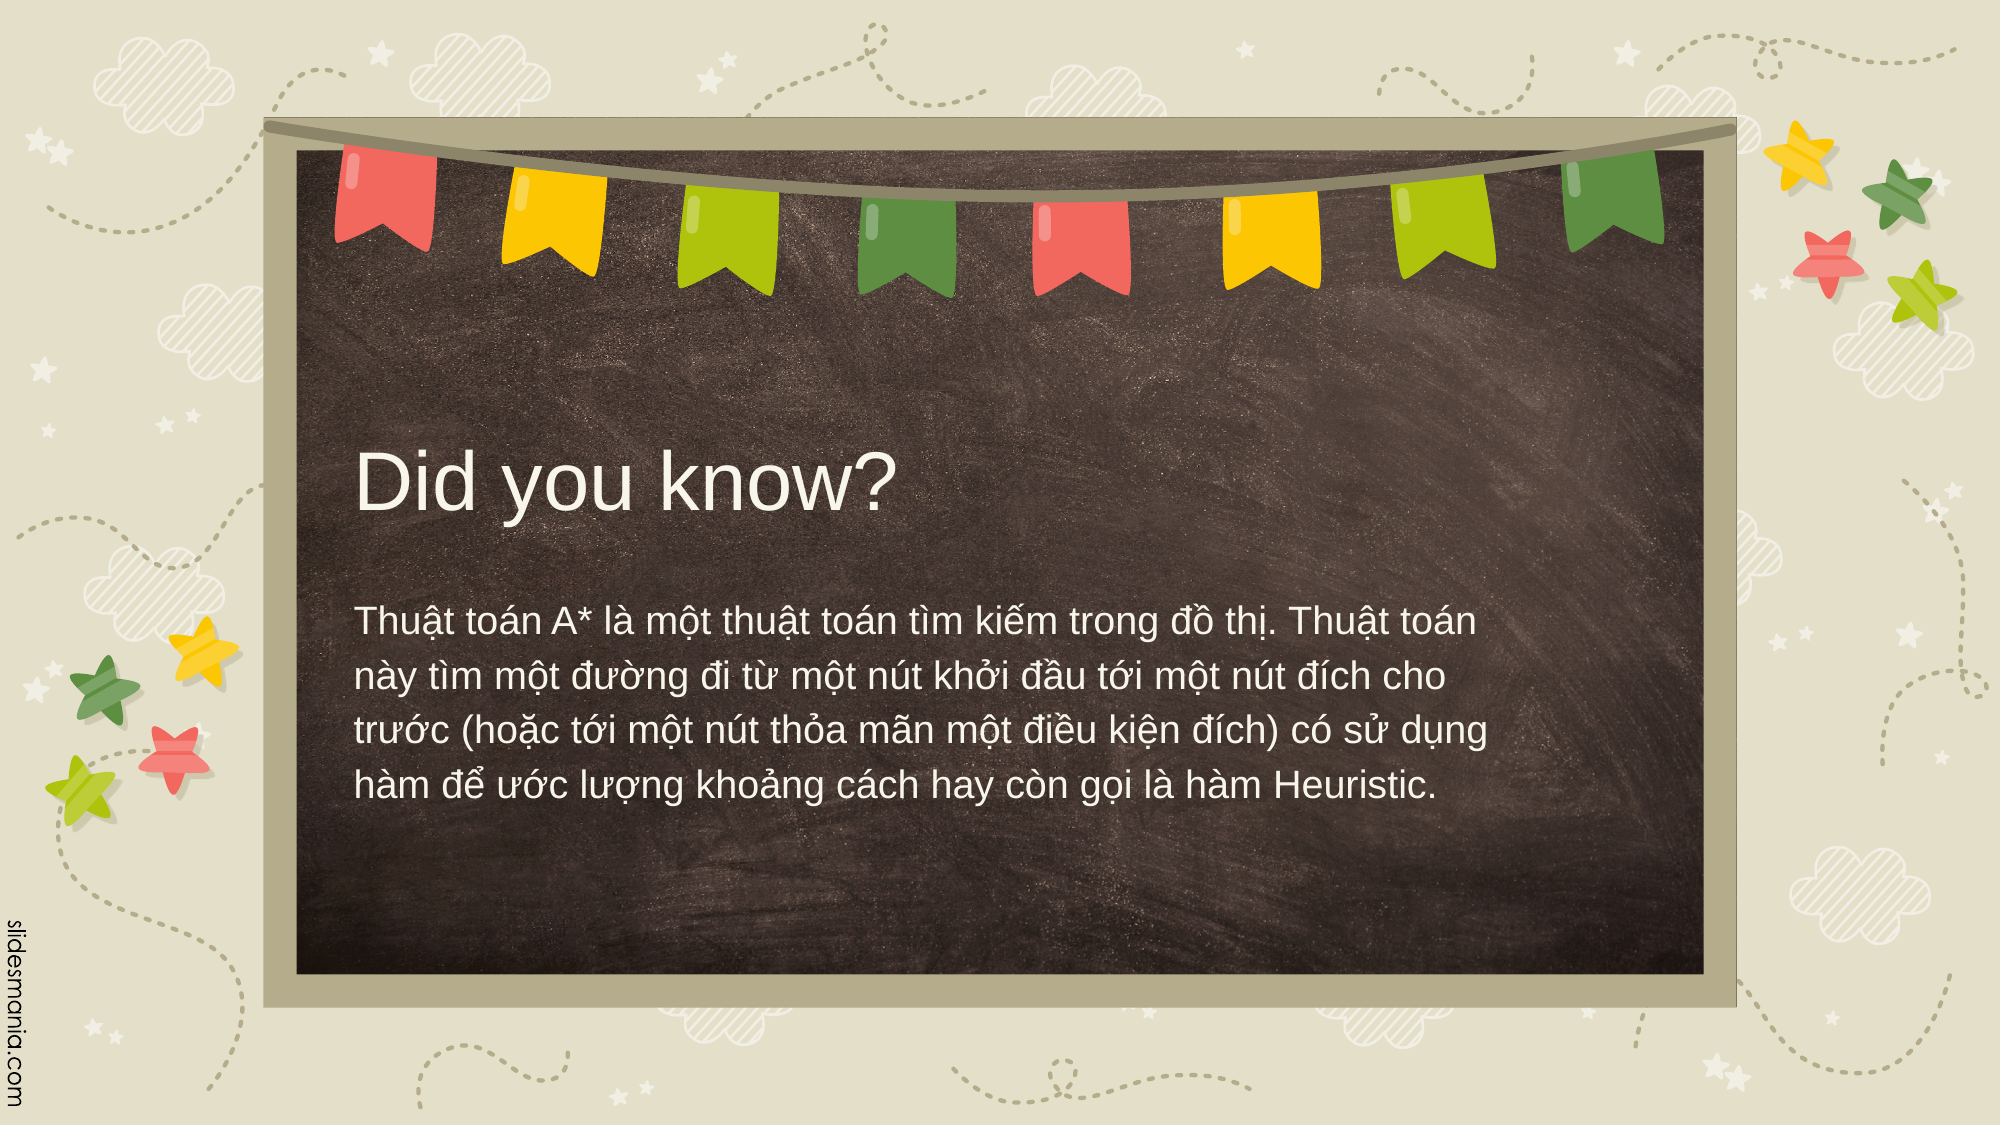

# Did you know?
Thuật toán A* là một thuật toán tìm kiếm trong đồ thị. Thuật toán này tìm một đường đi từ một nút khởi đầu tới một nút đích cho trước (hoặc tới một nút thỏa mãn một điều kiện đích) có sử dụng hàm để ước lượng khoảng cách hay còn gọi là hàm Heuristic.